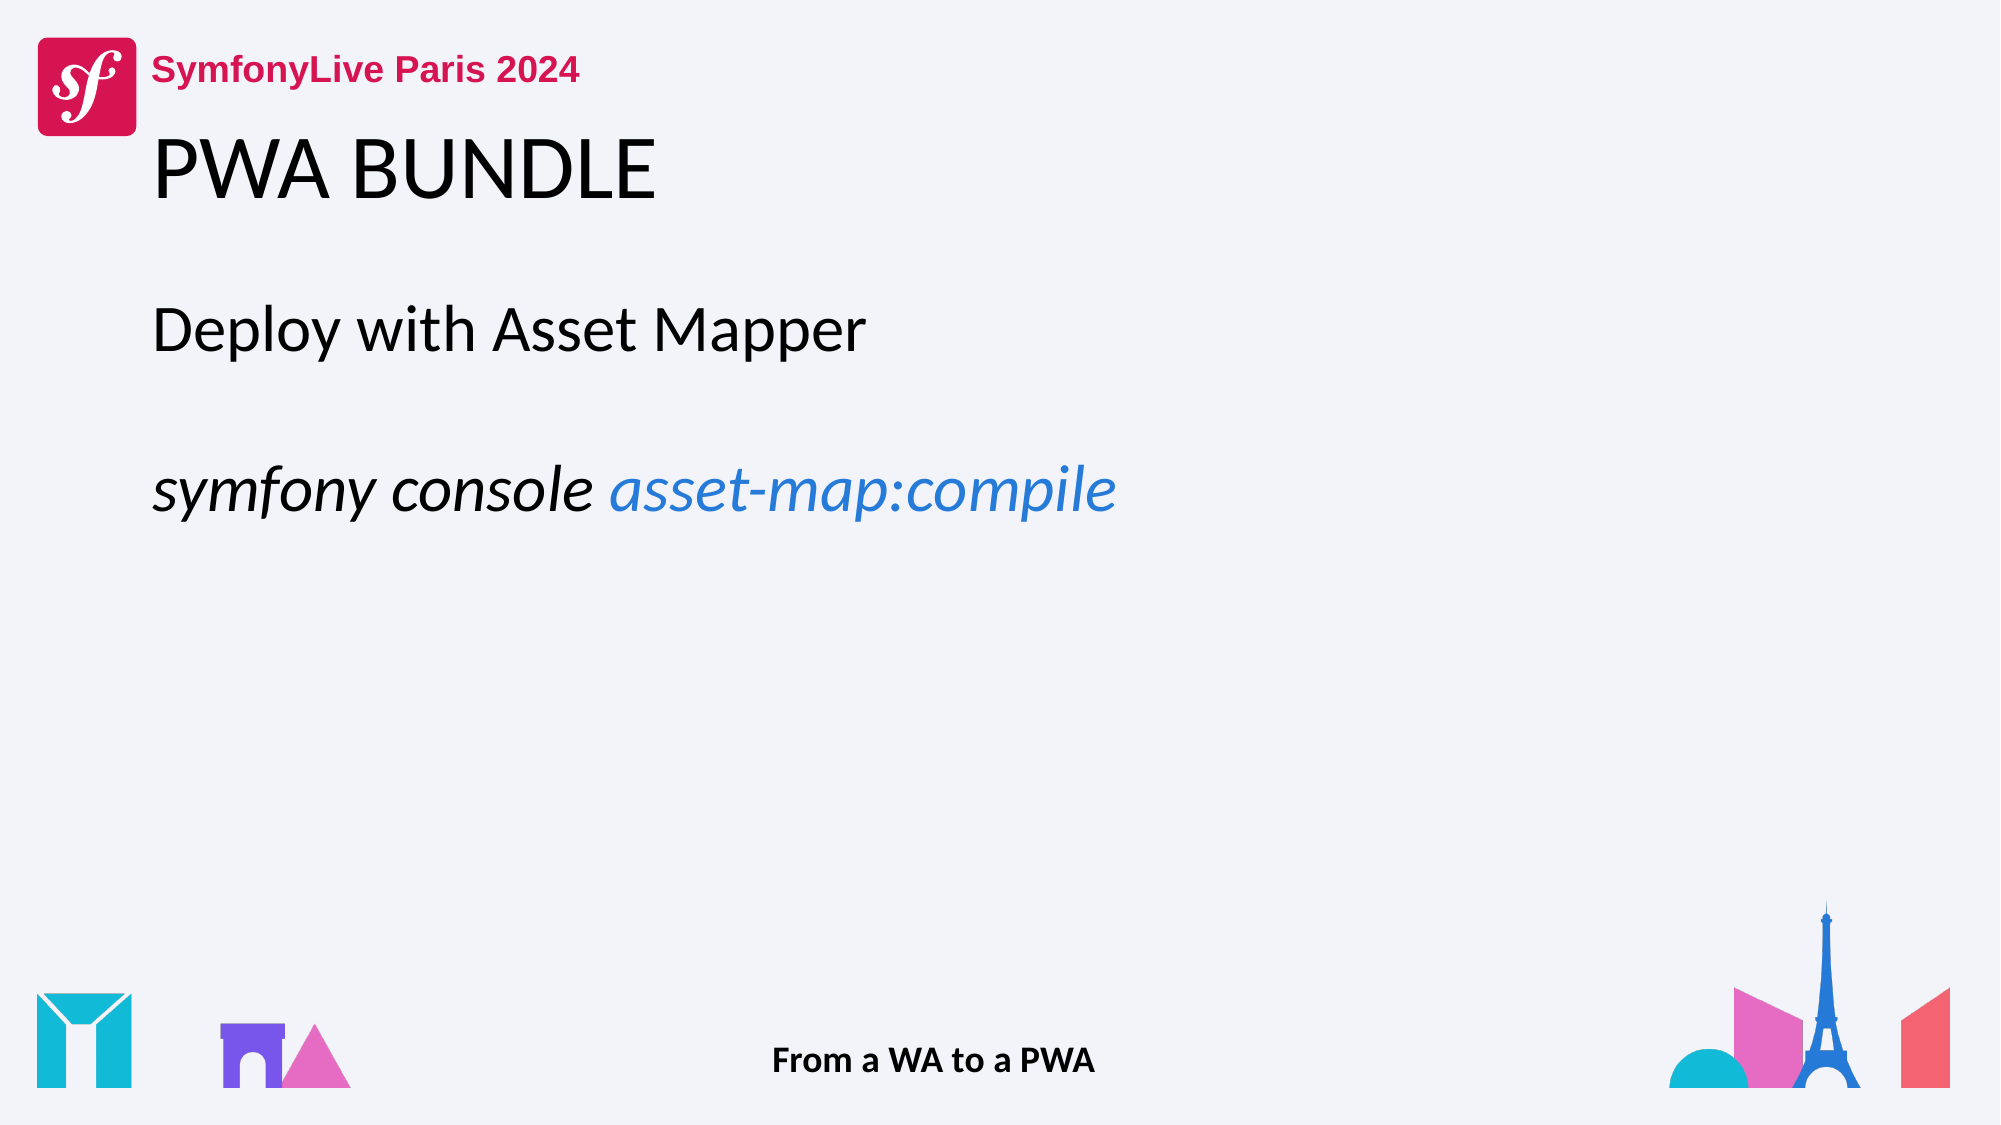

# PWA BUNDLE
Deploy with Asset Mapper

symfony console asset-map:compile